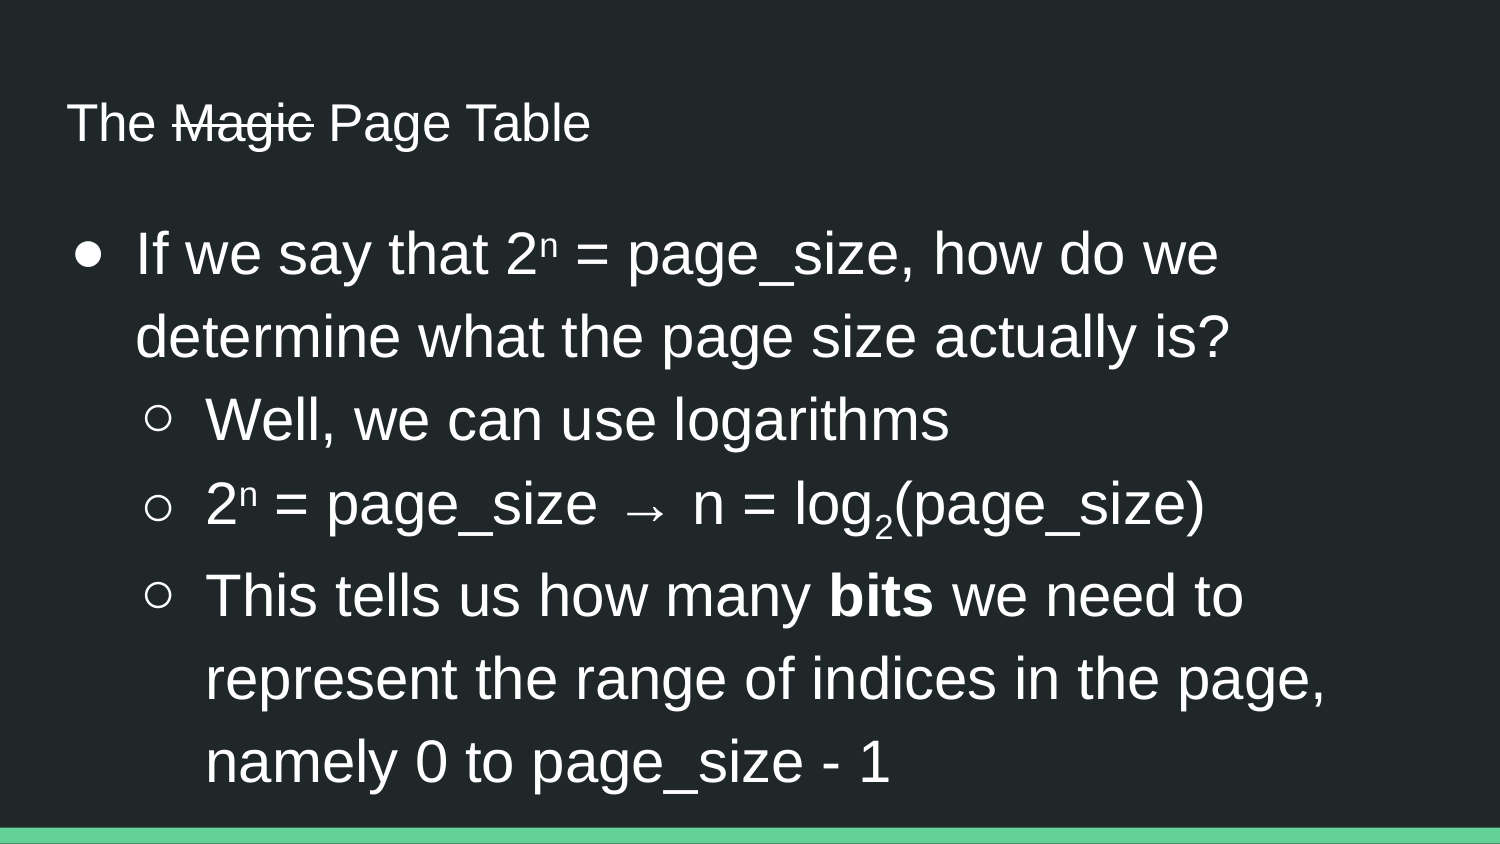

# The Magic Page Table
If we say that 2n = page_size, how do we determine what the page size actually is?
Well, we can use logarithms
2n = page_size → n = log2(page_size)
This tells us how many bits we need to represent the range of indices in the page, namely 0 to page_size - 1